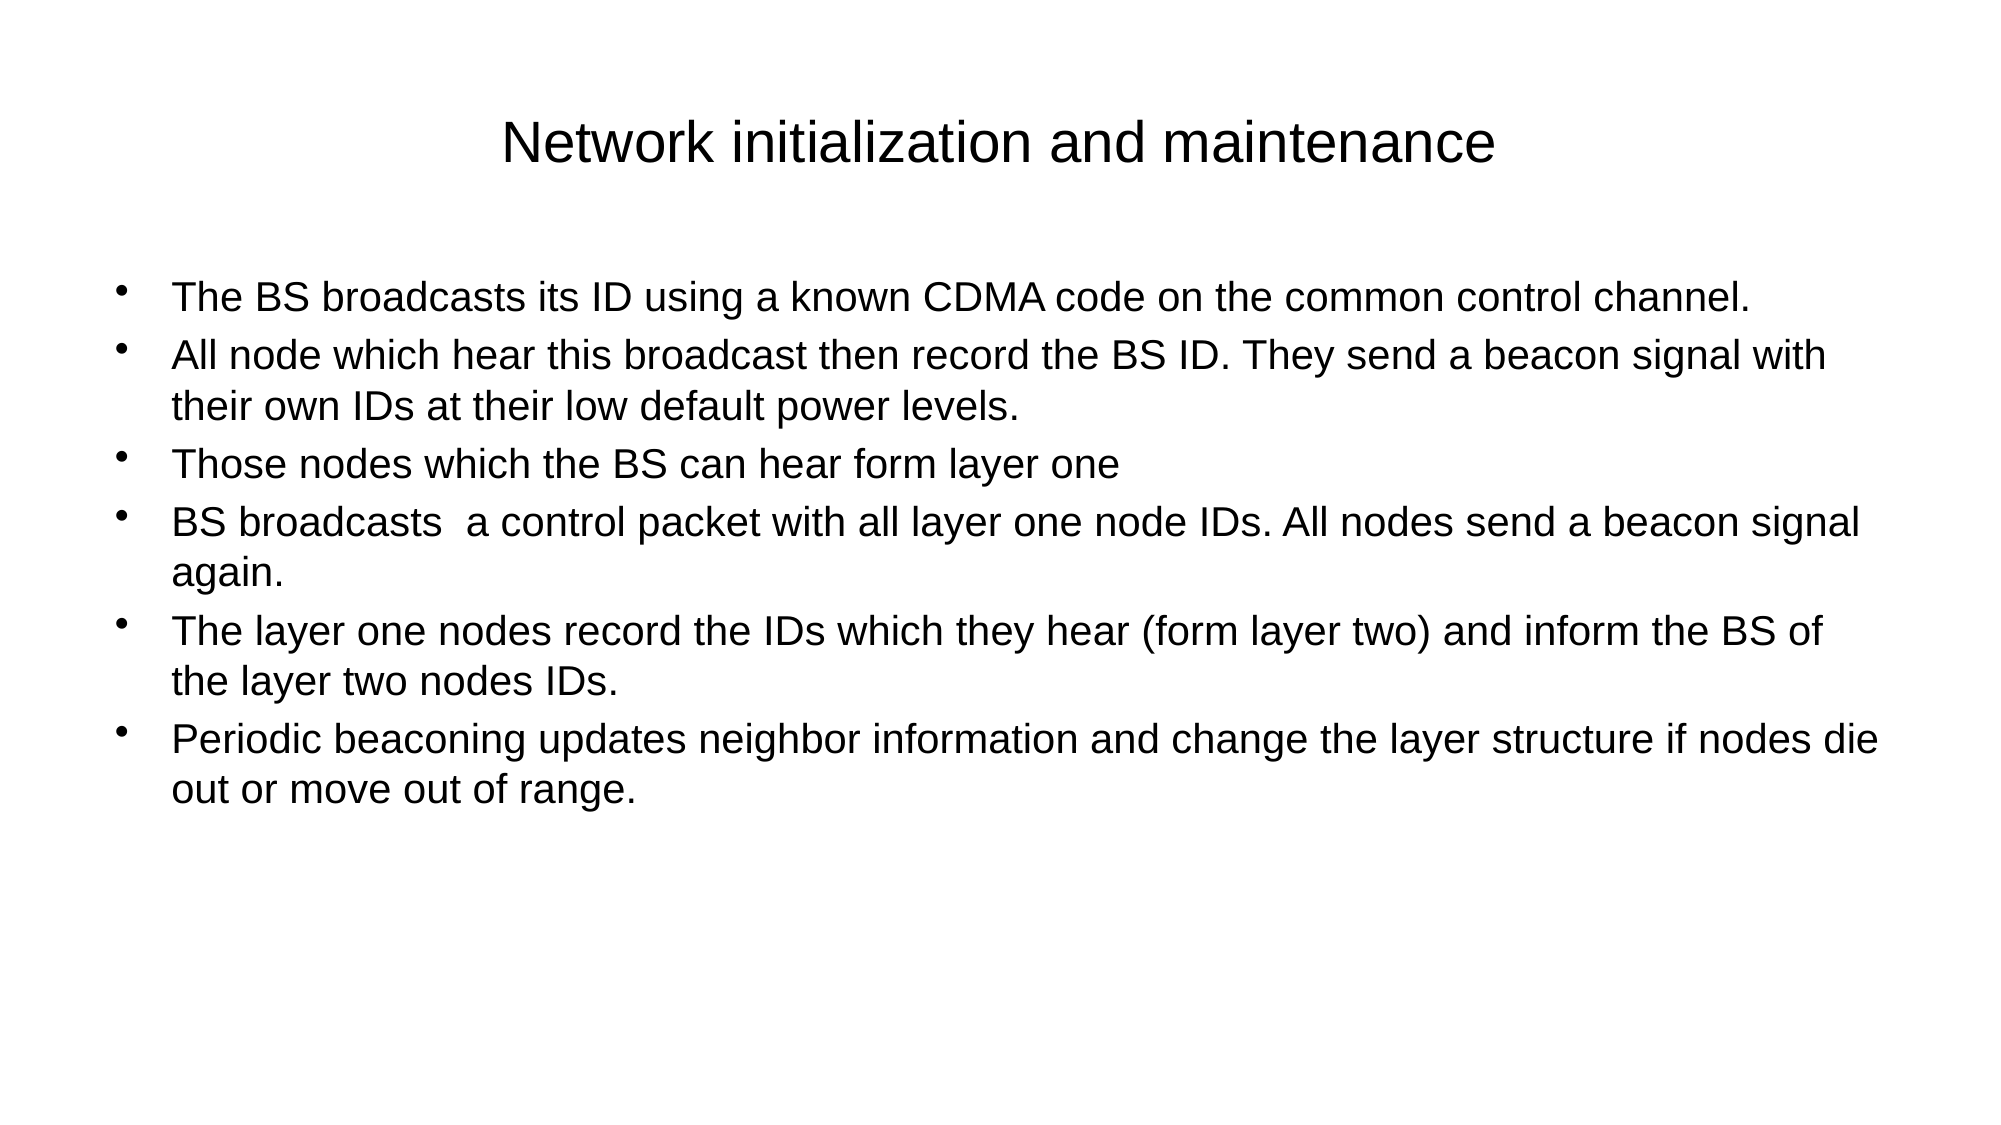

# Network initialization and maintenance
The BS broadcasts its ID using a known CDMA code on the common control channel.
All node which hear this broadcast then record the BS ID. They send a beacon signal with their own IDs at their low default power levels.
Those nodes which the BS can hear form layer one
BS broadcasts  a control packet with all layer one node IDs. All nodes send a beacon signal again.
The layer one nodes record the IDs which they hear (form layer two) and inform the BS of the layer two nodes IDs.
Periodic beaconing updates neighbor information and change the layer structure if nodes die out or move out of range.